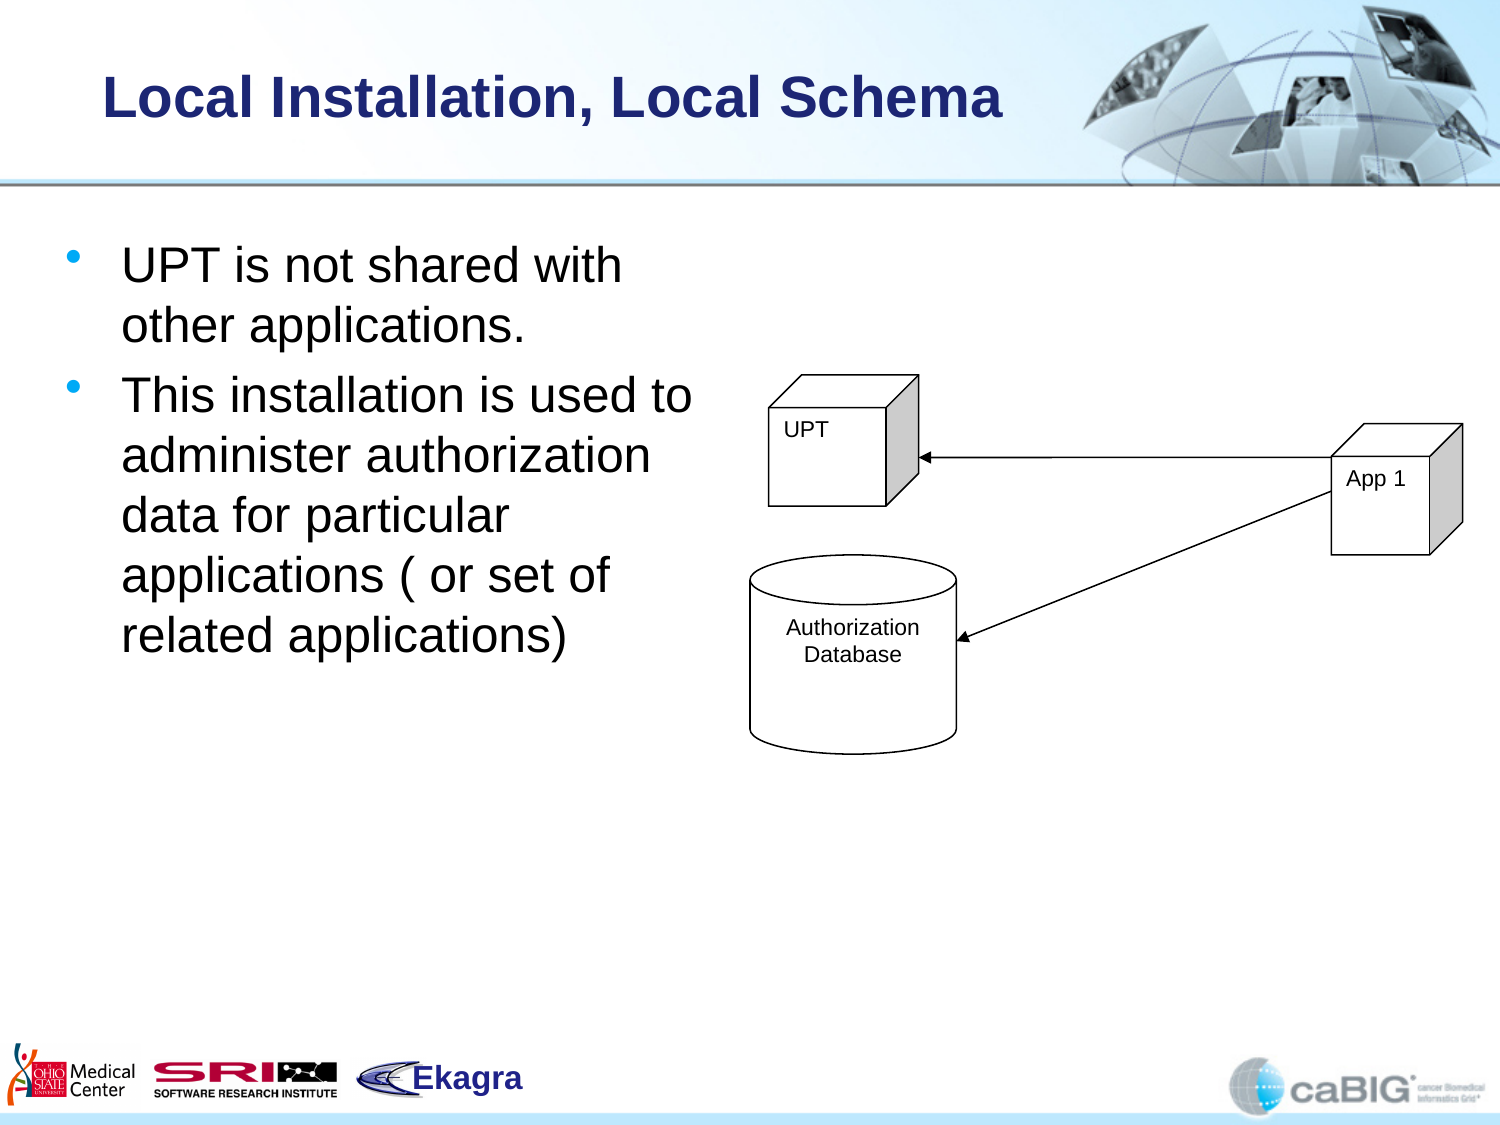

# Local Installation, Local Schema
UPT is not shared with other applications.
This installation is used to administer authorization data for particular applications ( or set of related applications)
UPT
App 1

Authorization
Database